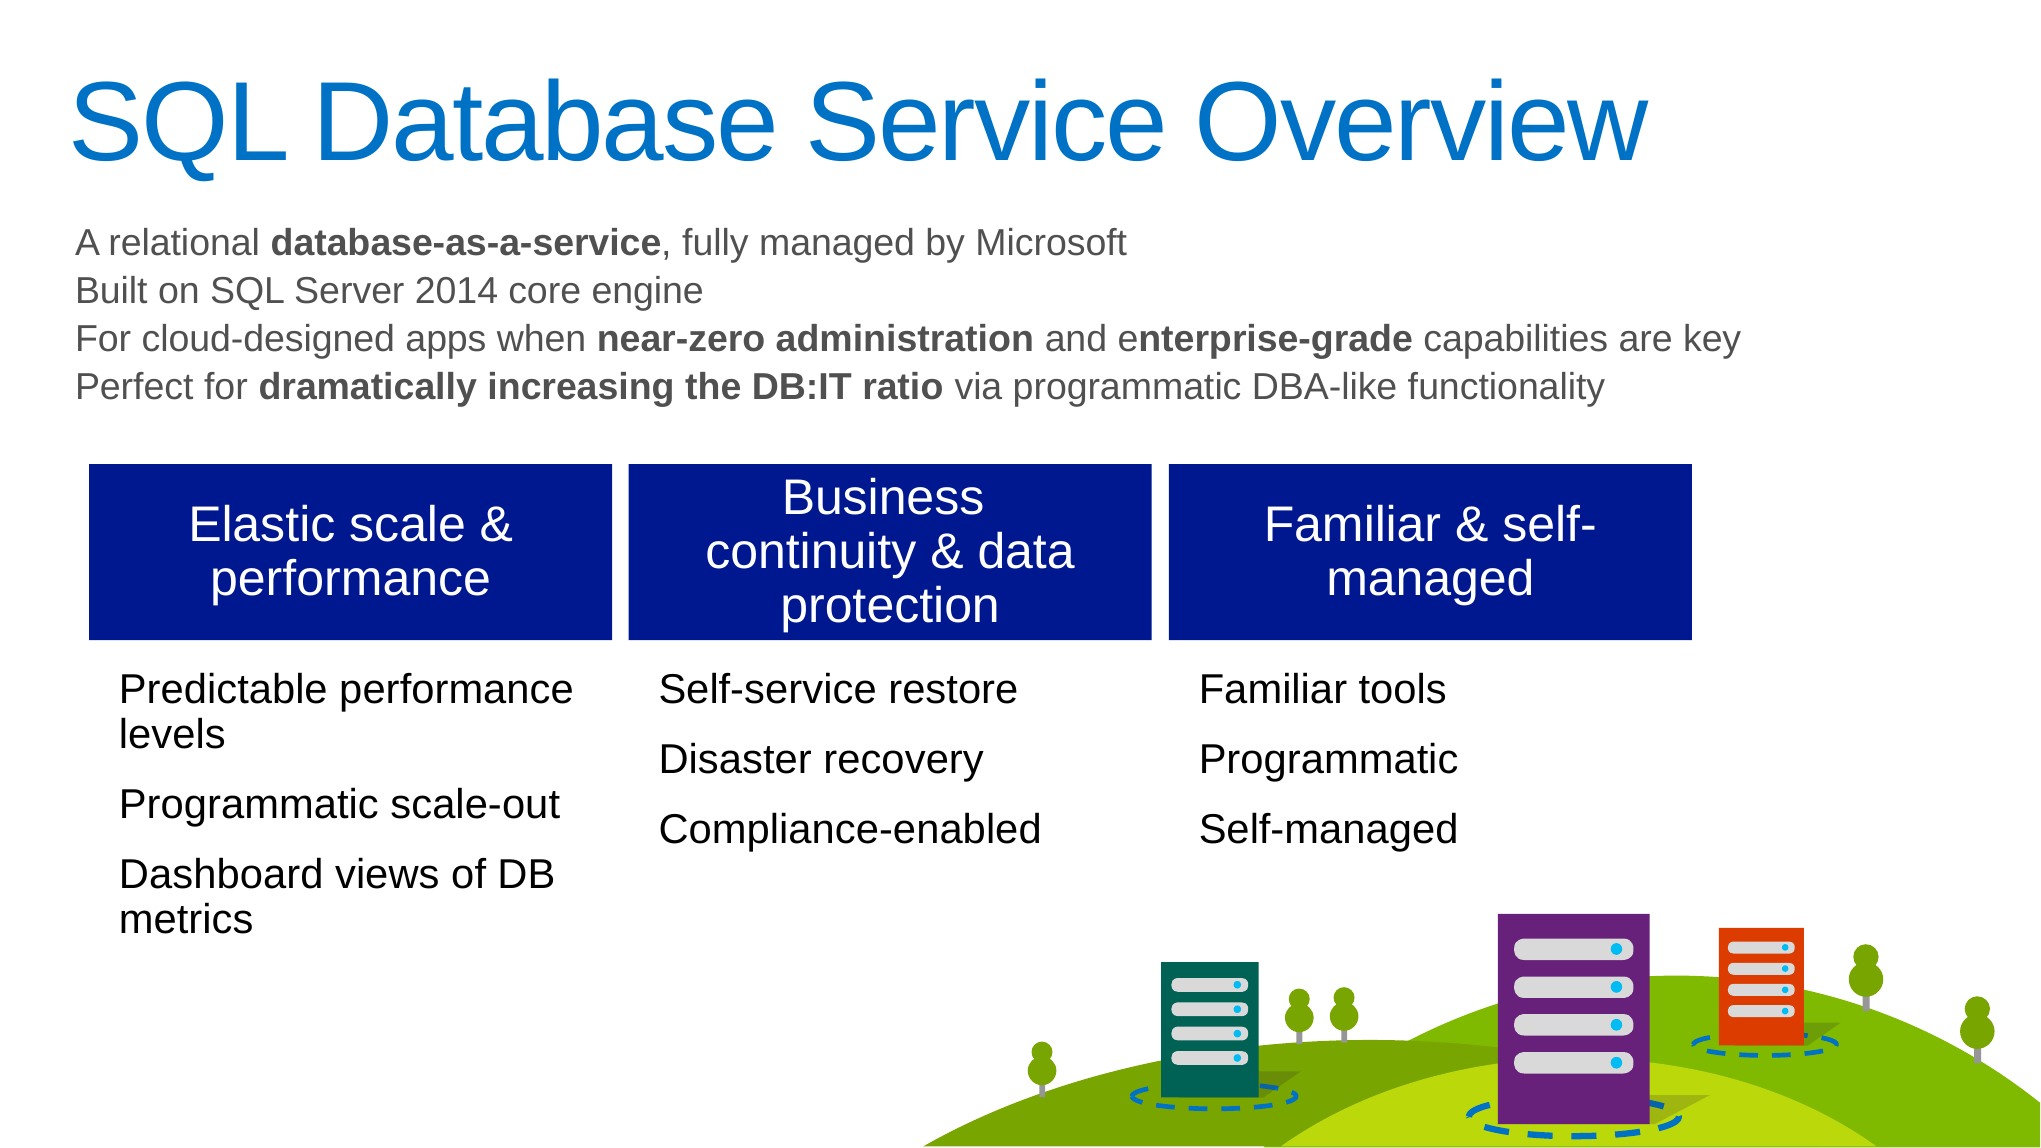

# SQL Database Service Overview
A relational database-as-a-service, fully managed by Microsoft
Built on SQL Server 2014 core engine
For cloud-designed apps when near-zero administration and enterprise-grade capabilities are key
Perfect for dramatically increasing the DB:IT ratio via programmatic DBA-like functionality
Elastic scale & performance
Business
continuity & data protection
Familiar & self-managed
Predictable performance levels
Programmatic scale-out
Dashboard views of DB metrics
Self-service restore
Disaster recovery
Compliance-enabled
Familiar tools
Programmatic
Self-managed